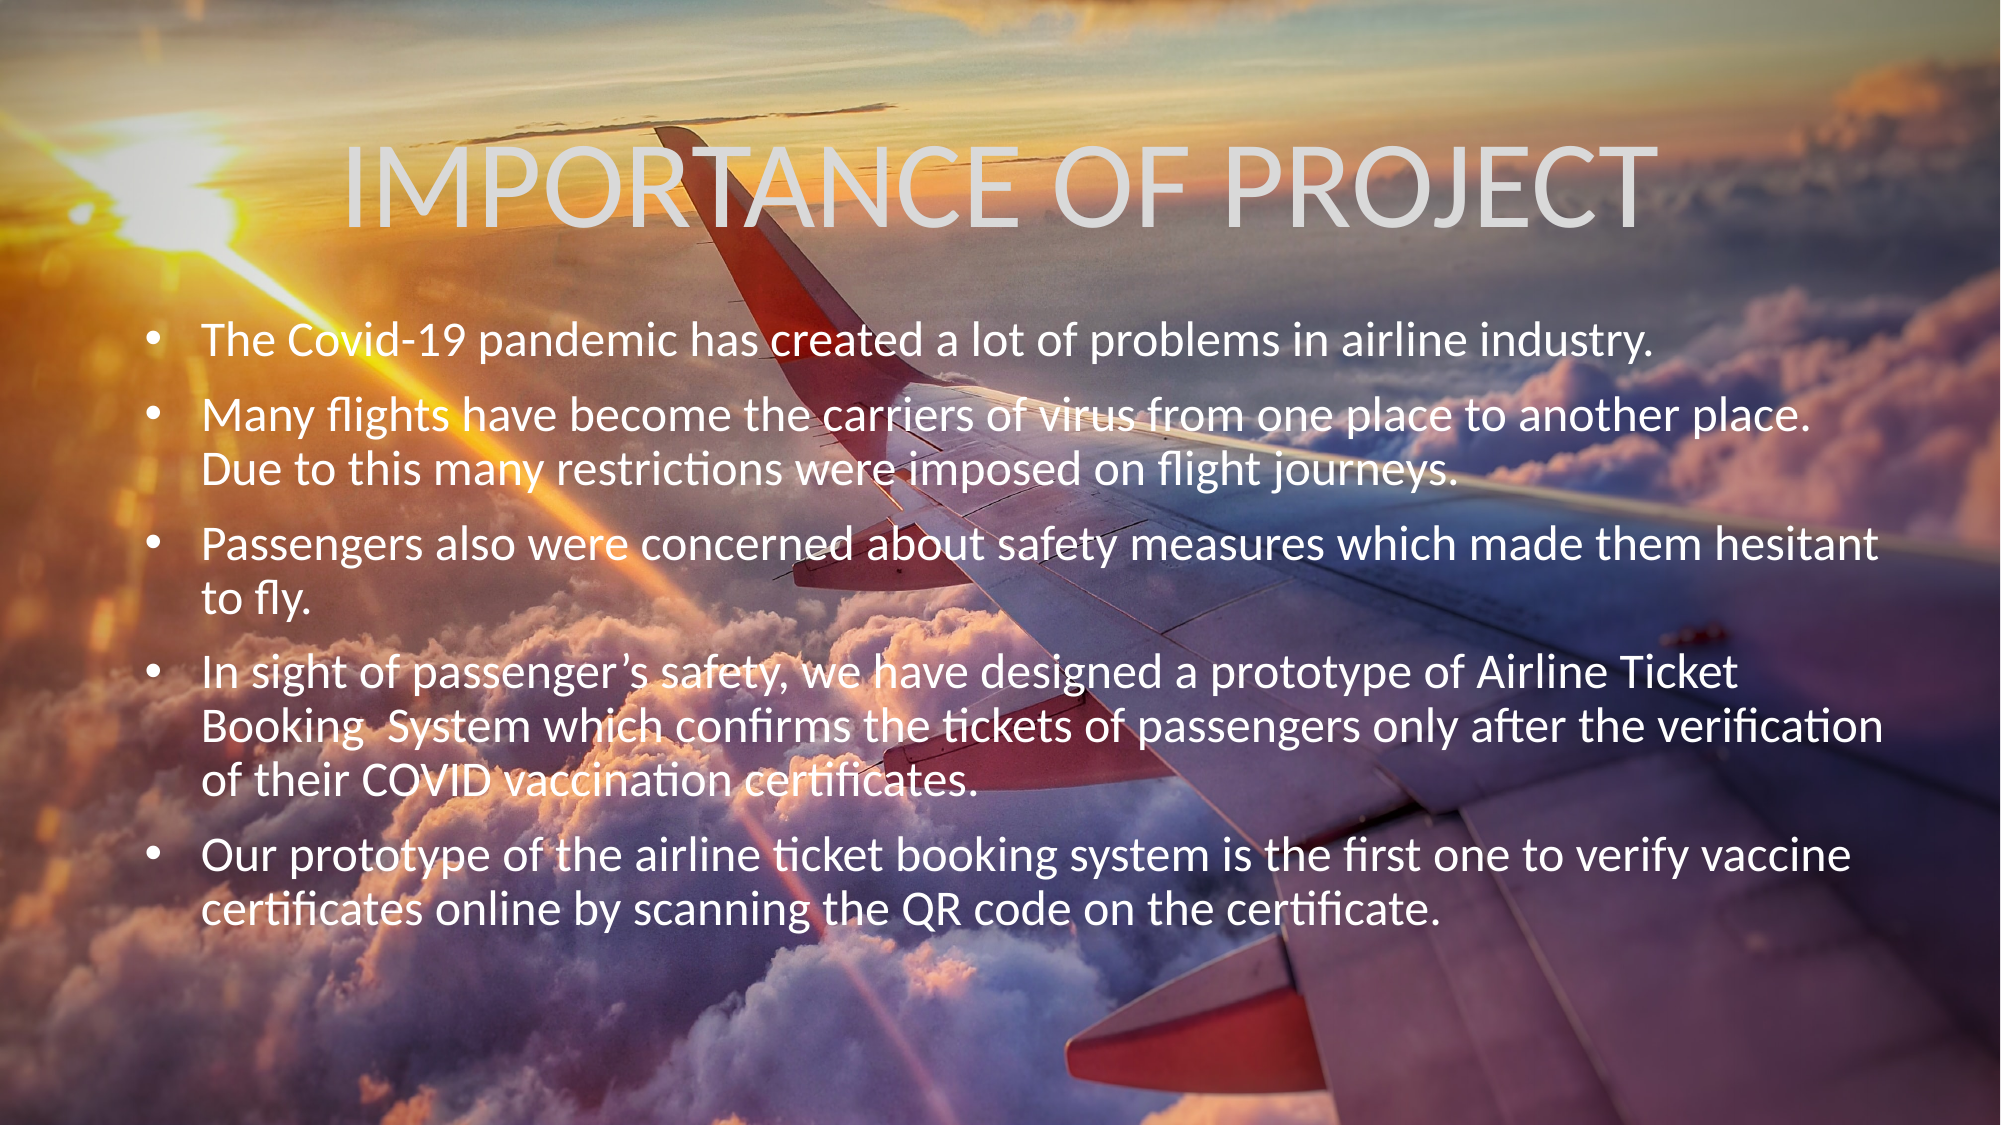

# IMPORTANCE OF PROJECT
The Covid-19 pandemic has created a lot of problems in airline industry.
Many flights have become the carriers of virus from one place to another place. Due to this many restrictions were imposed on flight journeys.
Passengers also were concerned about safety measures which made them hesitant to fly.
In sight of passenger’s safety, we have designed a prototype of Airline Ticket Booking  System which confirms the tickets of passengers only after the verification of their COVID vaccination certificates.
Our prototype of the airline ticket booking system is the first one to verify vaccine certificates online by scanning the QR code on the certificate.